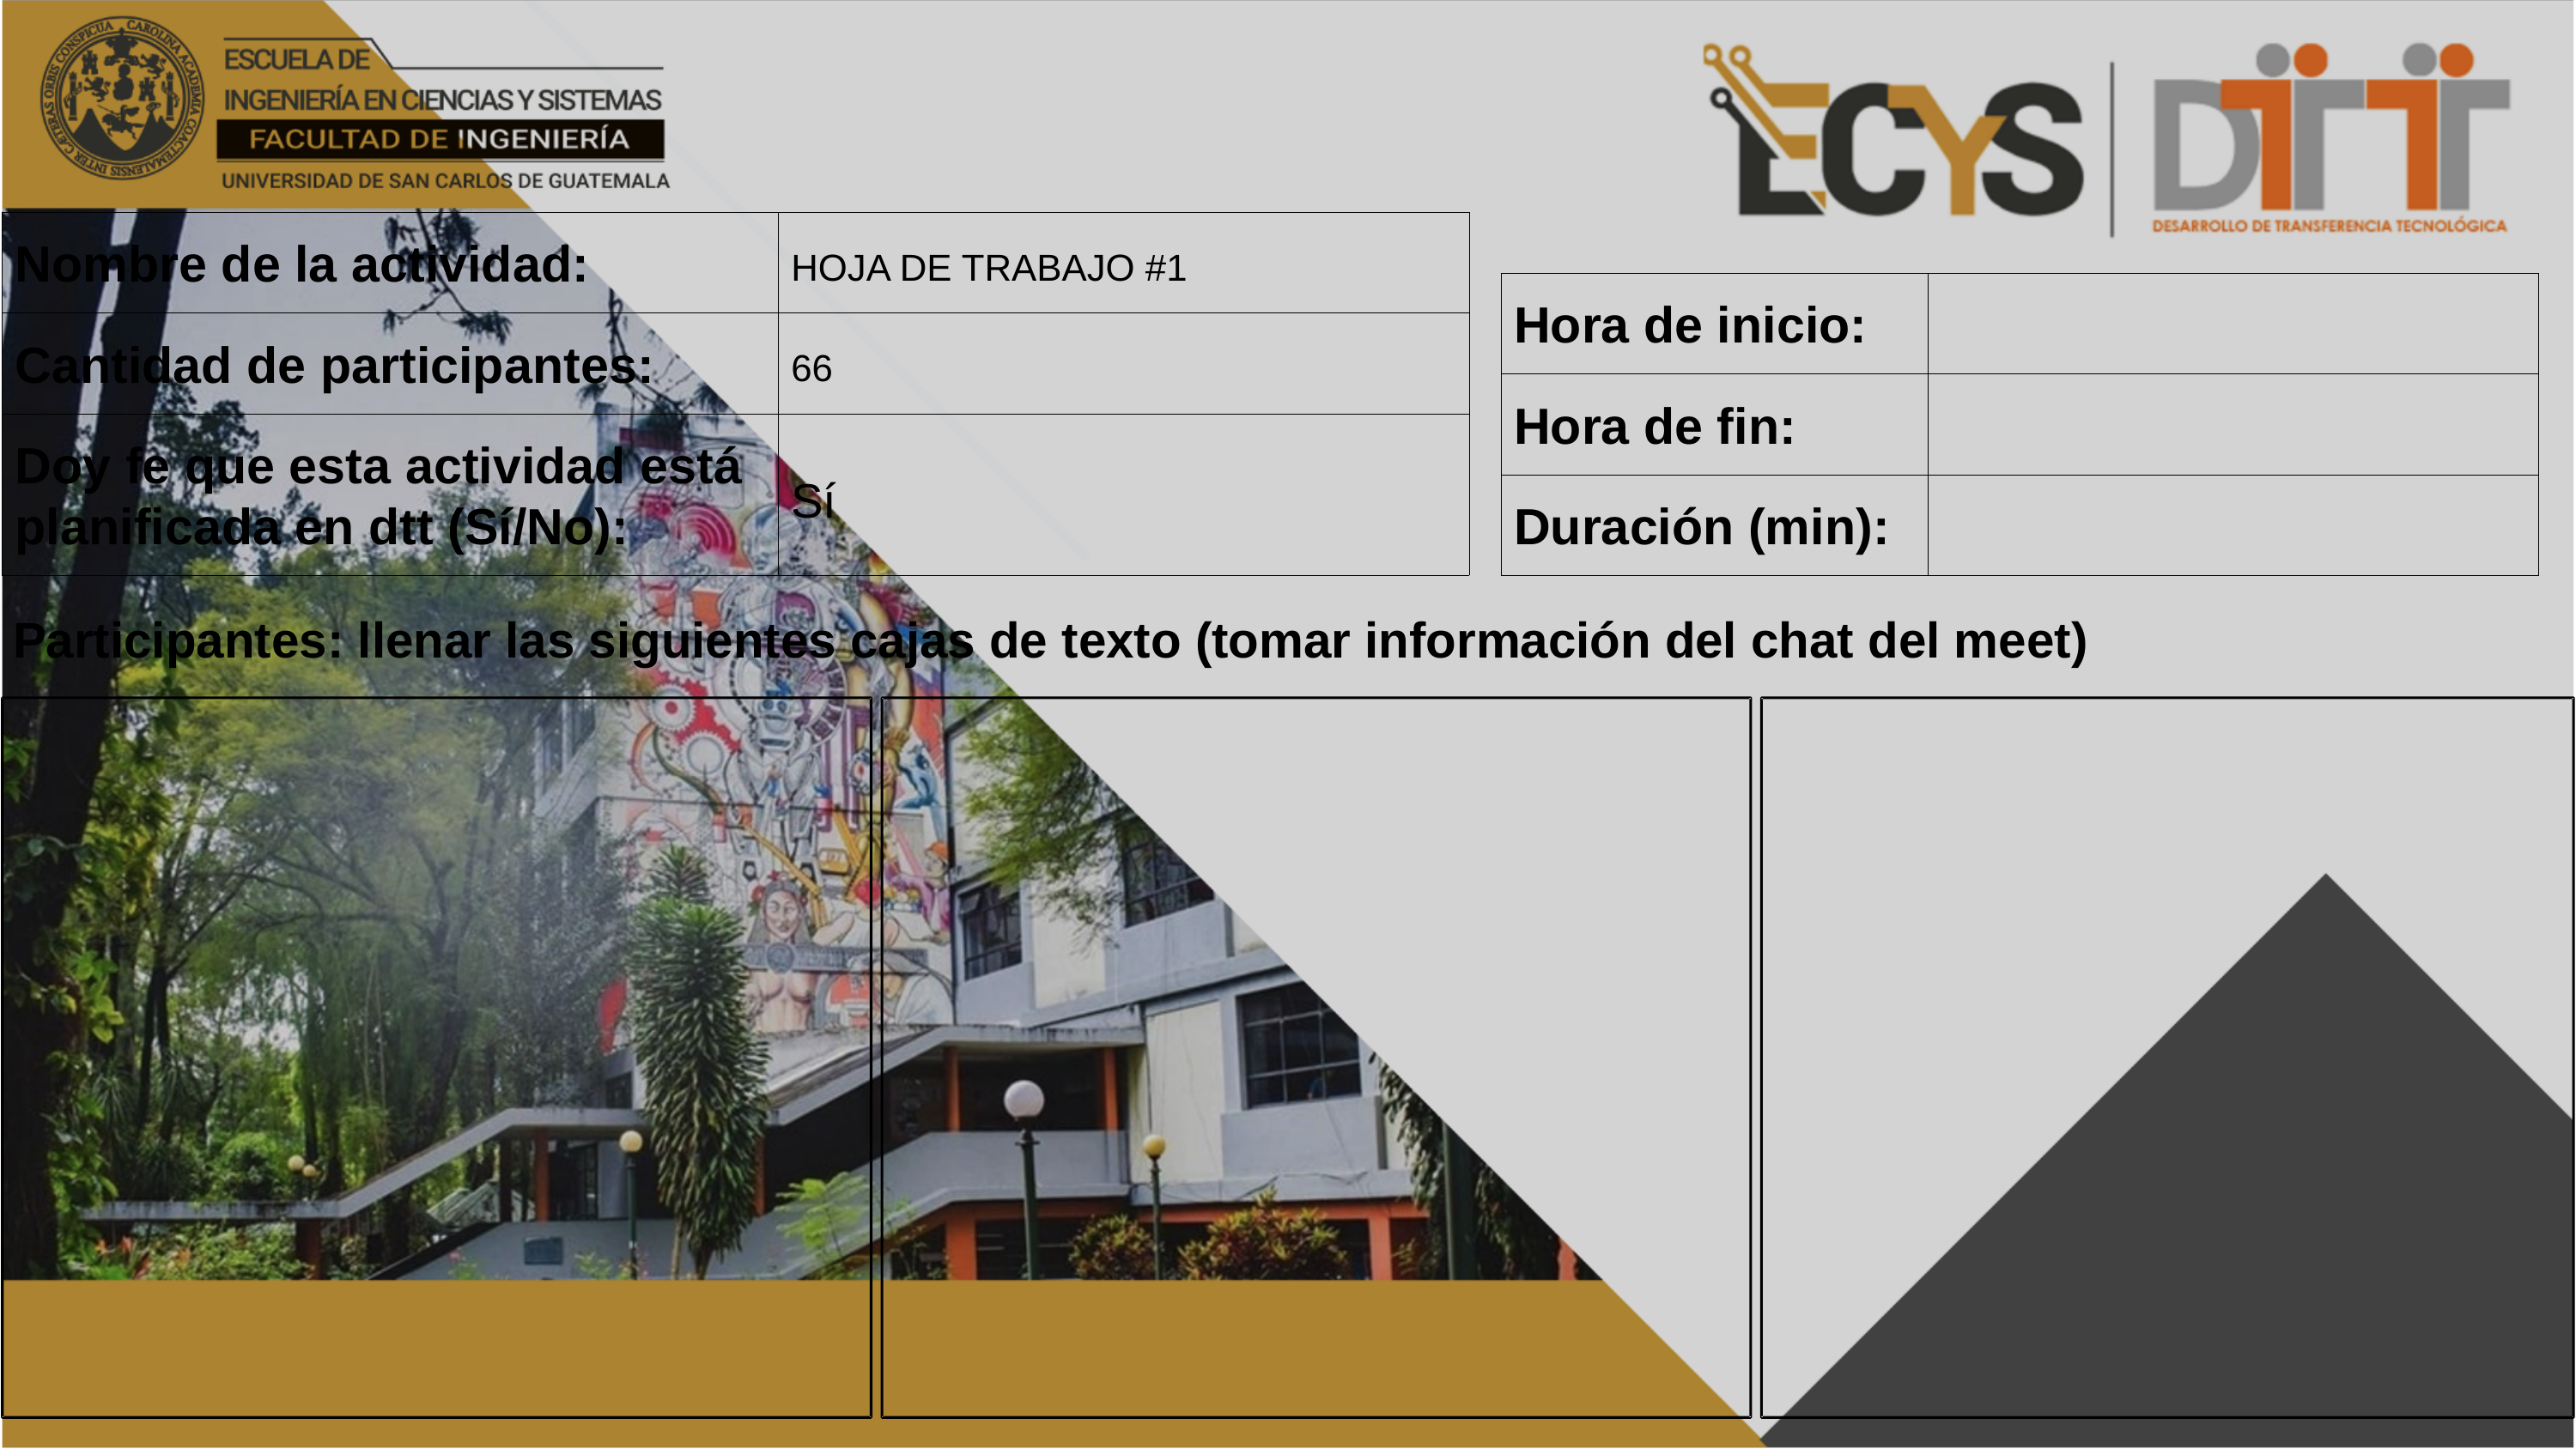

| Nombre de la actividad: | HOJA DE TRABAJO #1 |
| --- | --- |
| Cantidad de participantes: | 66 |
| Doy fe que esta actividad está planificada en dtt (Sí/No): | Sí |
| Hora de inicio: |  |
| --- | --- |
| Hora de fin: |  |
| Duración (min): |  |
Participantes: llenar las siguientes cajas de texto (tomar información del chat del meet)